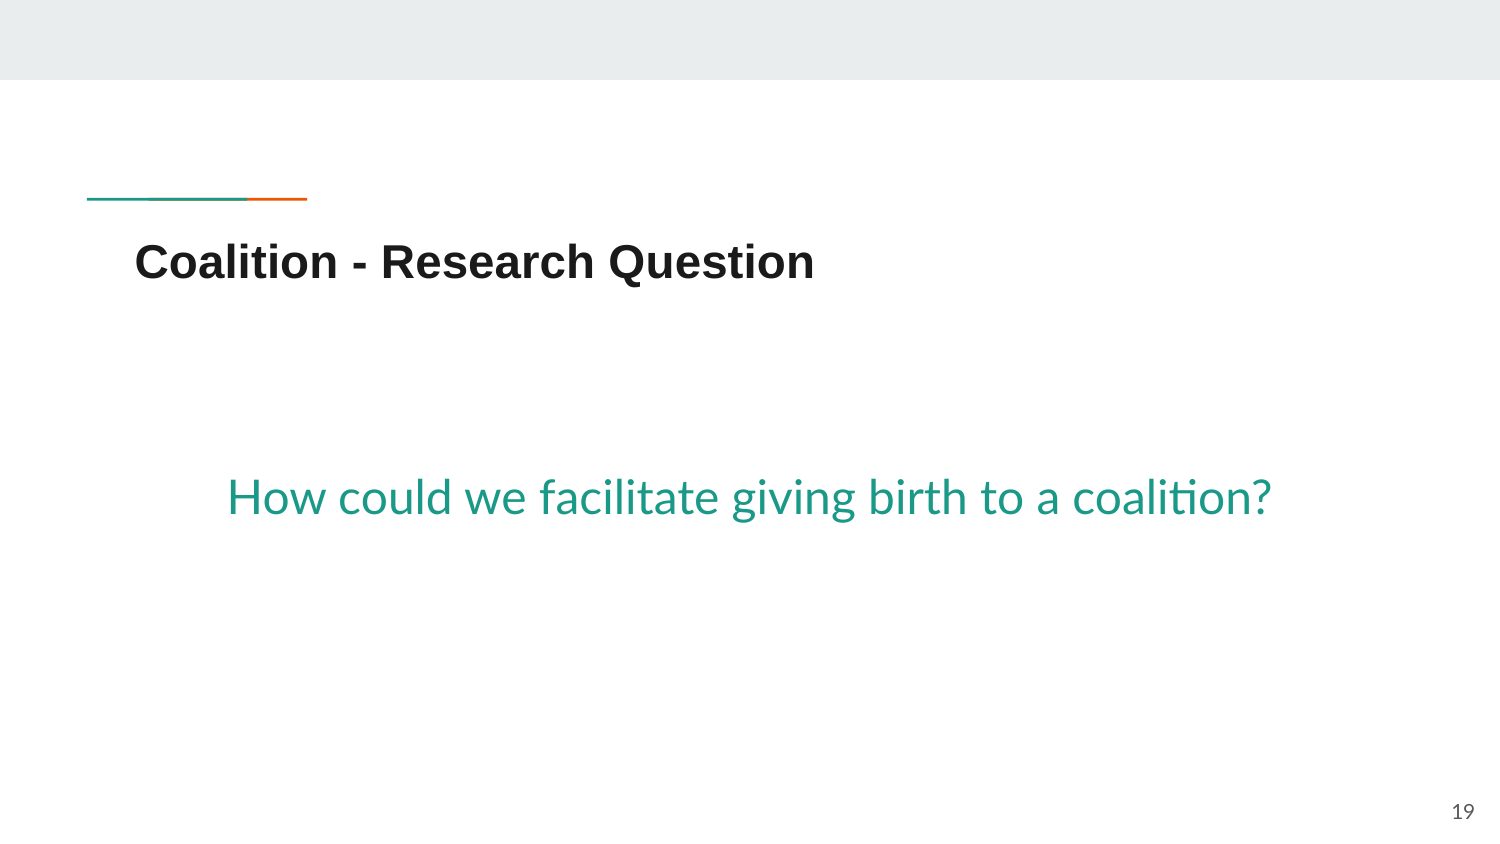

# Coalition - Research Question
How could we facilitate giving birth to a coalition?

19